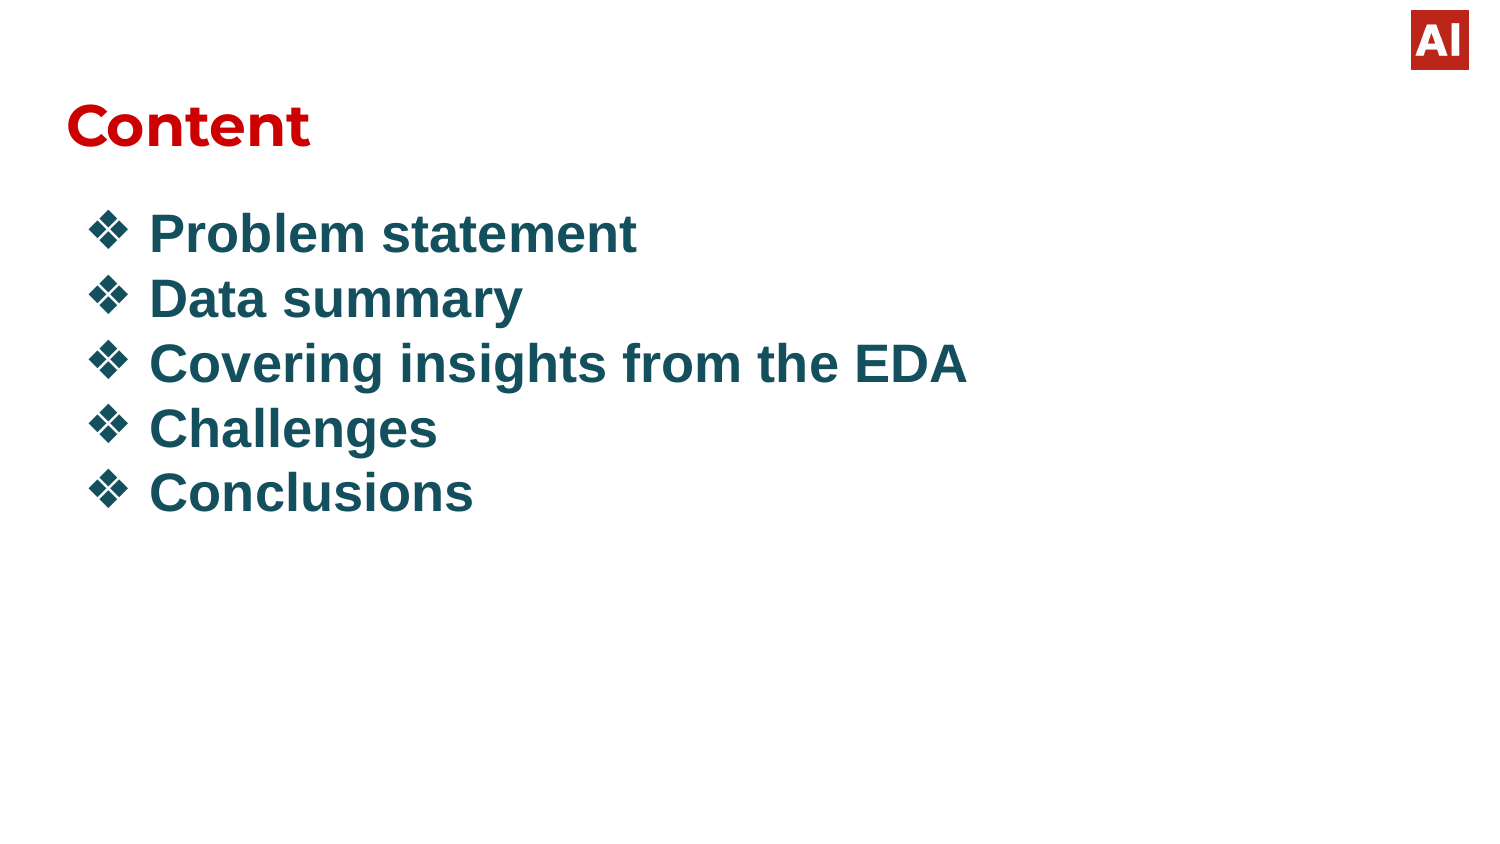

# Content
Problem statement
Data summary
Covering insights from the EDA
Challenges
Conclusions